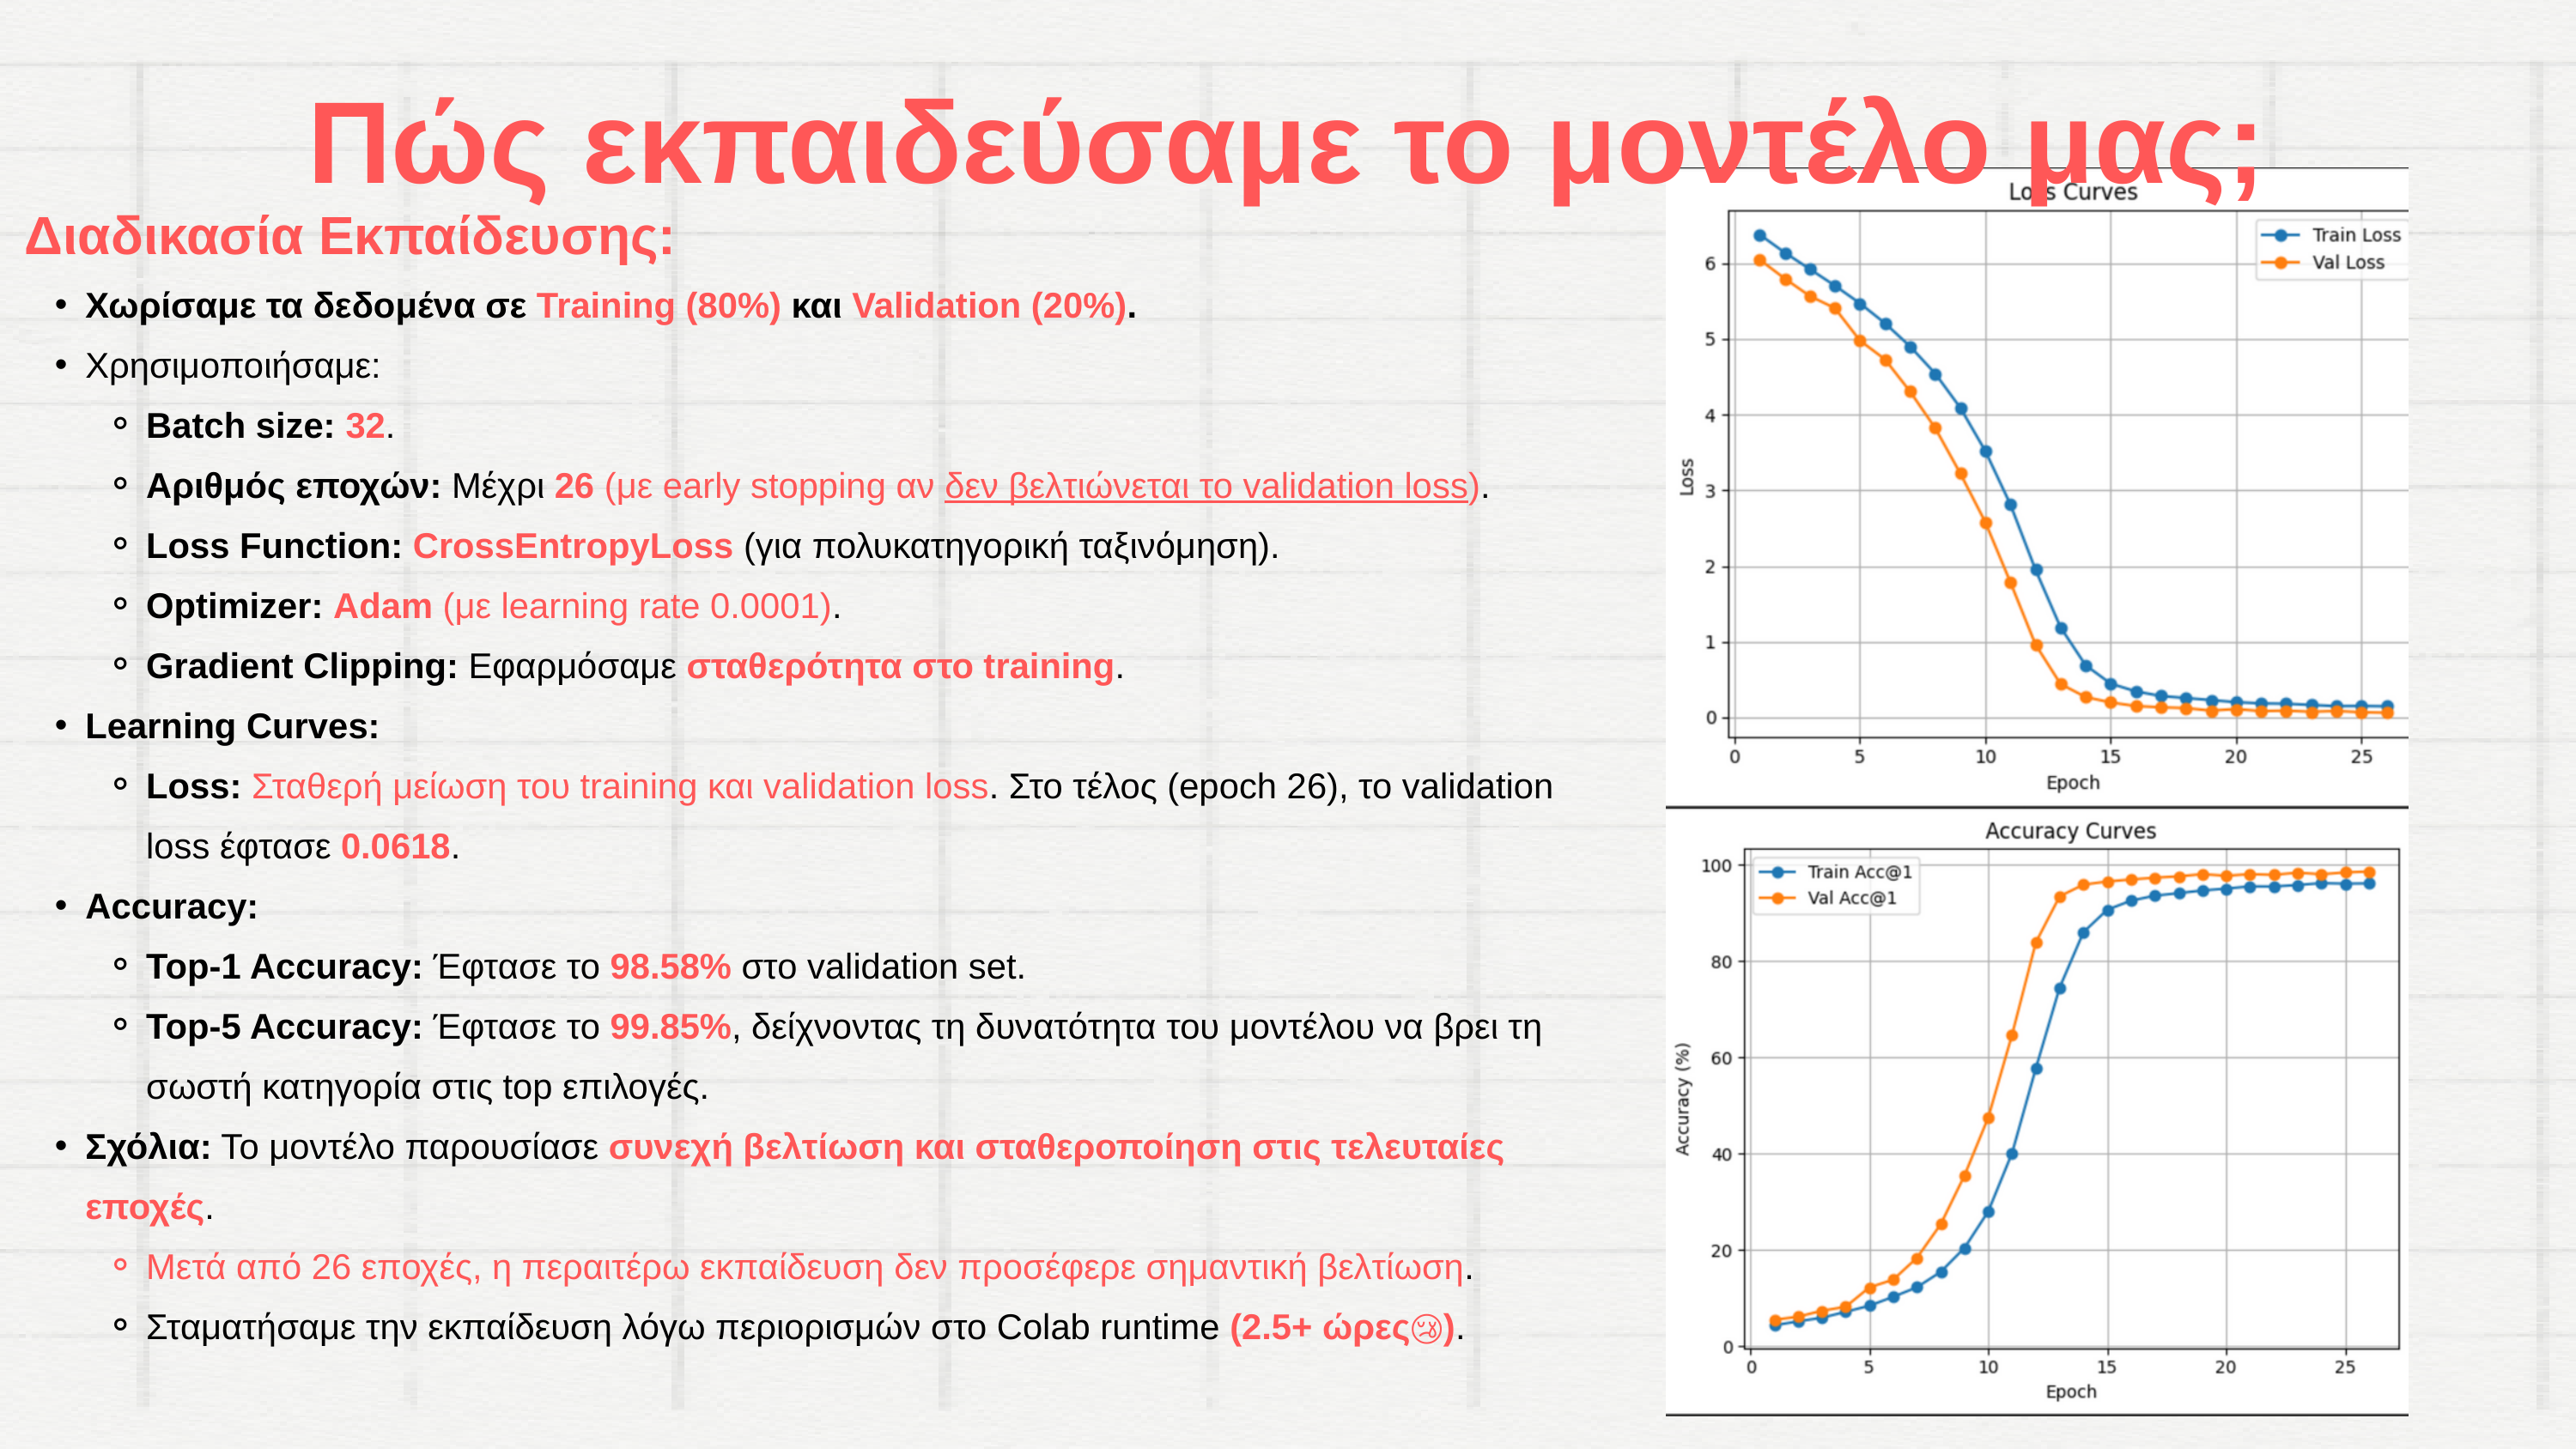

Πώς εκπαιδεύσαμε το μοντέλο μας;

Διαδικασία Εκπαίδευσης:
Χωρίσαμε τα δεδομένα σε Training (80%) και Validation (20%).
Χρησιμοποιήσαμε:
Batch size: 32.
Αριθμός εποχών: Μέχρι 26 (με early stopping αν δεν βελτιώνεται το validation loss).
Loss Function: CrossEntropyLoss (για πολυκατηγορική ταξινόμηση).
Optimizer: Adam (με learning rate 0.0001).
Gradient Clipping: Εφαρμόσαμε σταθερότητα στο training.
Learning Curves:
Loss: Σταθερή μείωση του training και validation loss. Στο τέλος (epoch 26), το validation loss έφτασε 0.0618.
Accuracy:
Top-1 Accuracy: Έφτασε το 98.58% στο validation set.
Top-5 Accuracy: Έφτασε το 99.85%, δείχνοντας τη δυνατότητα του μοντέλου να βρει τη σωστή κατηγορία στις top επιλογές.
Σχόλια: Το μοντέλο παρουσίασε συνεχή βελτίωση και σταθεροποίηση στις τελευταίες εποχές.
Μετά από 26 εποχές, η περαιτέρω εκπαίδευση δεν προσέφερε σημαντική βελτίωση.
Σταματήσαμε την εκπαίδευση λόγω περιορισμών στο Colab runtime (2.5+ ώρες😢).